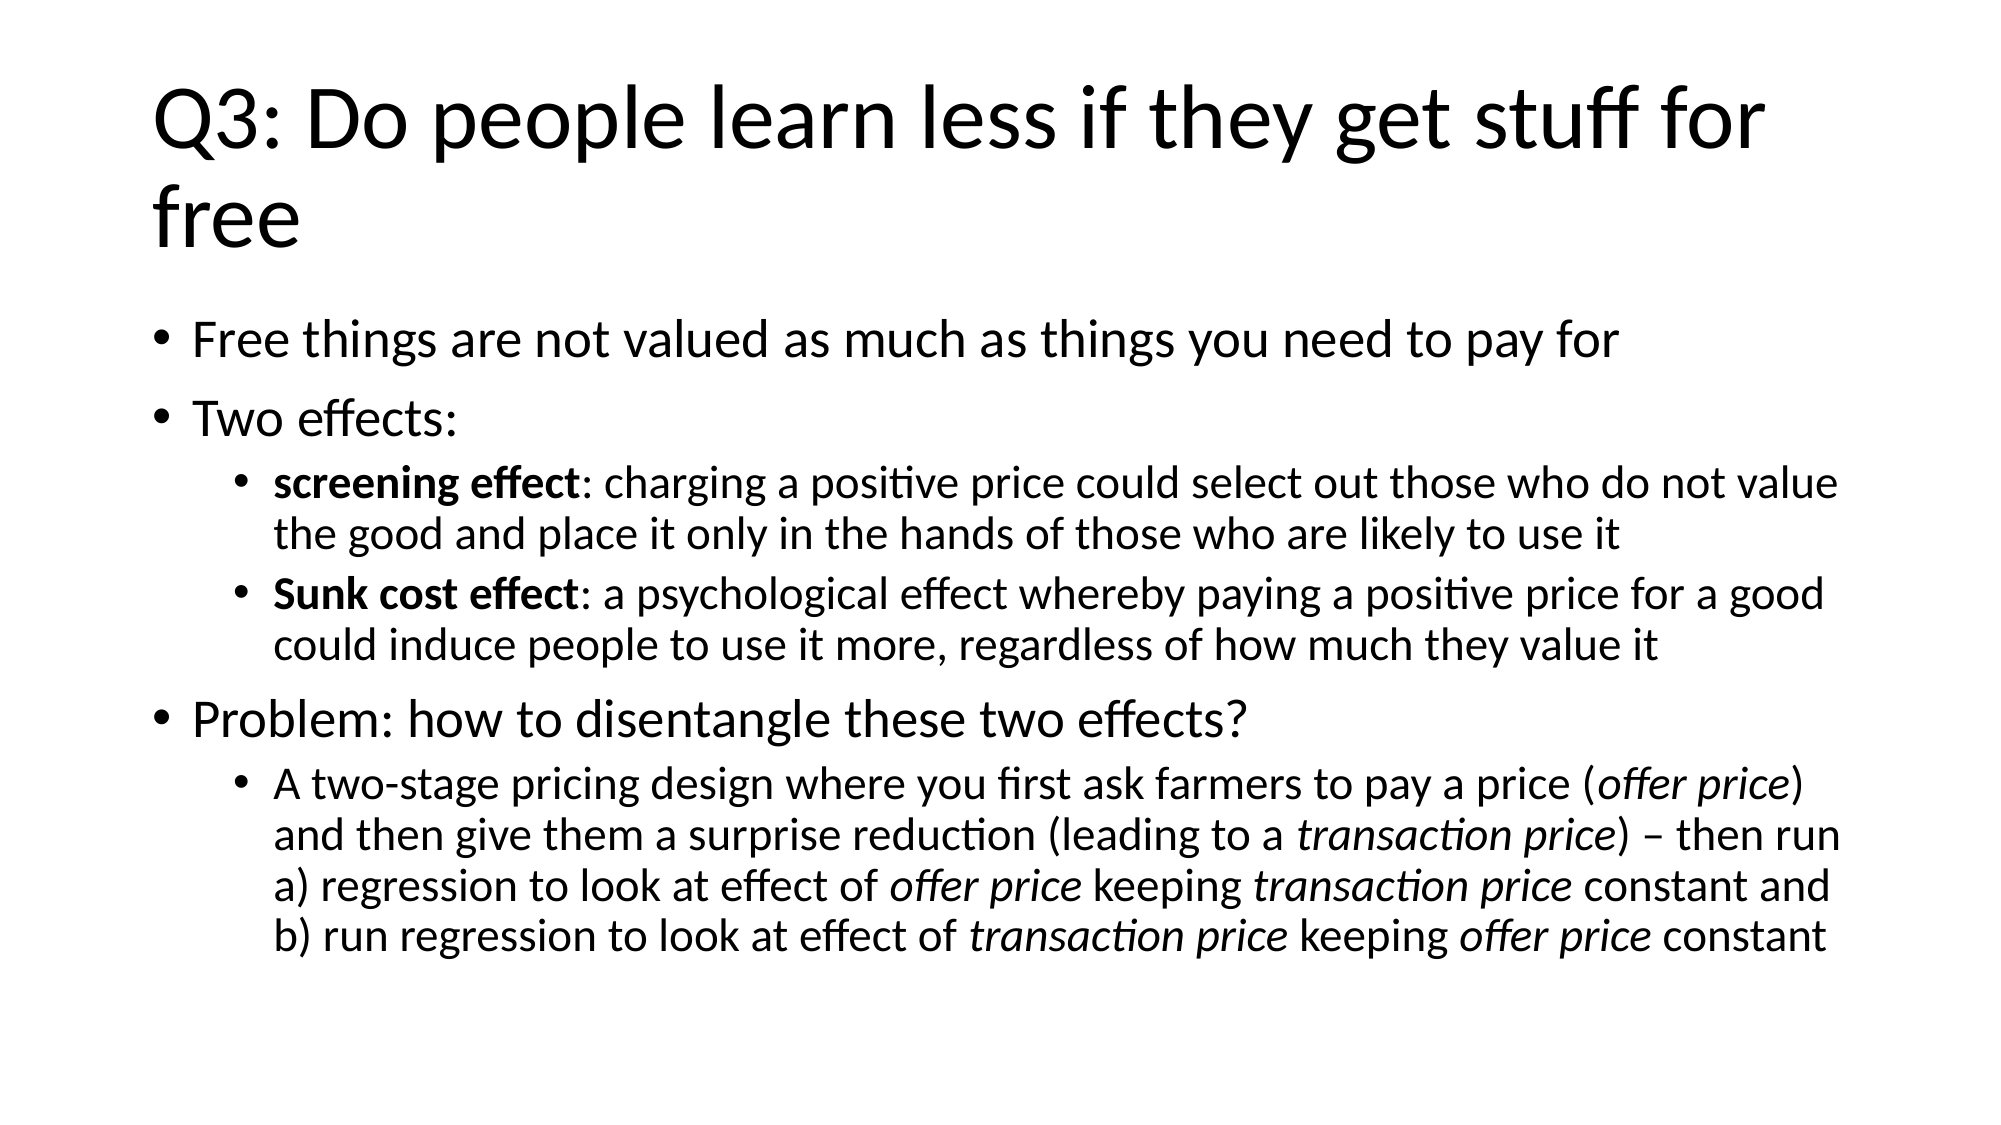

Q3: Do people learn less if they get stuff for free
Free things are not valued as much as things you need to pay for
Two effects:
screening effect: charging a positive price could select out those who do not value the good and place it only in the hands of those who are likely to use it
Sunk cost effect: a psychological effect whereby paying a positive price for a good could induce people to use it more, regardless of how much they value it
Problem: how to disentangle these two effects?
A two-stage pricing design where you first ask farmers to pay a price (offer price) and then give them a surprise reduction (leading to a transaction price) – then run a) regression to look at effect of offer price keeping transaction price constant and b) run regression to look at effect of transaction price keeping offer price constant